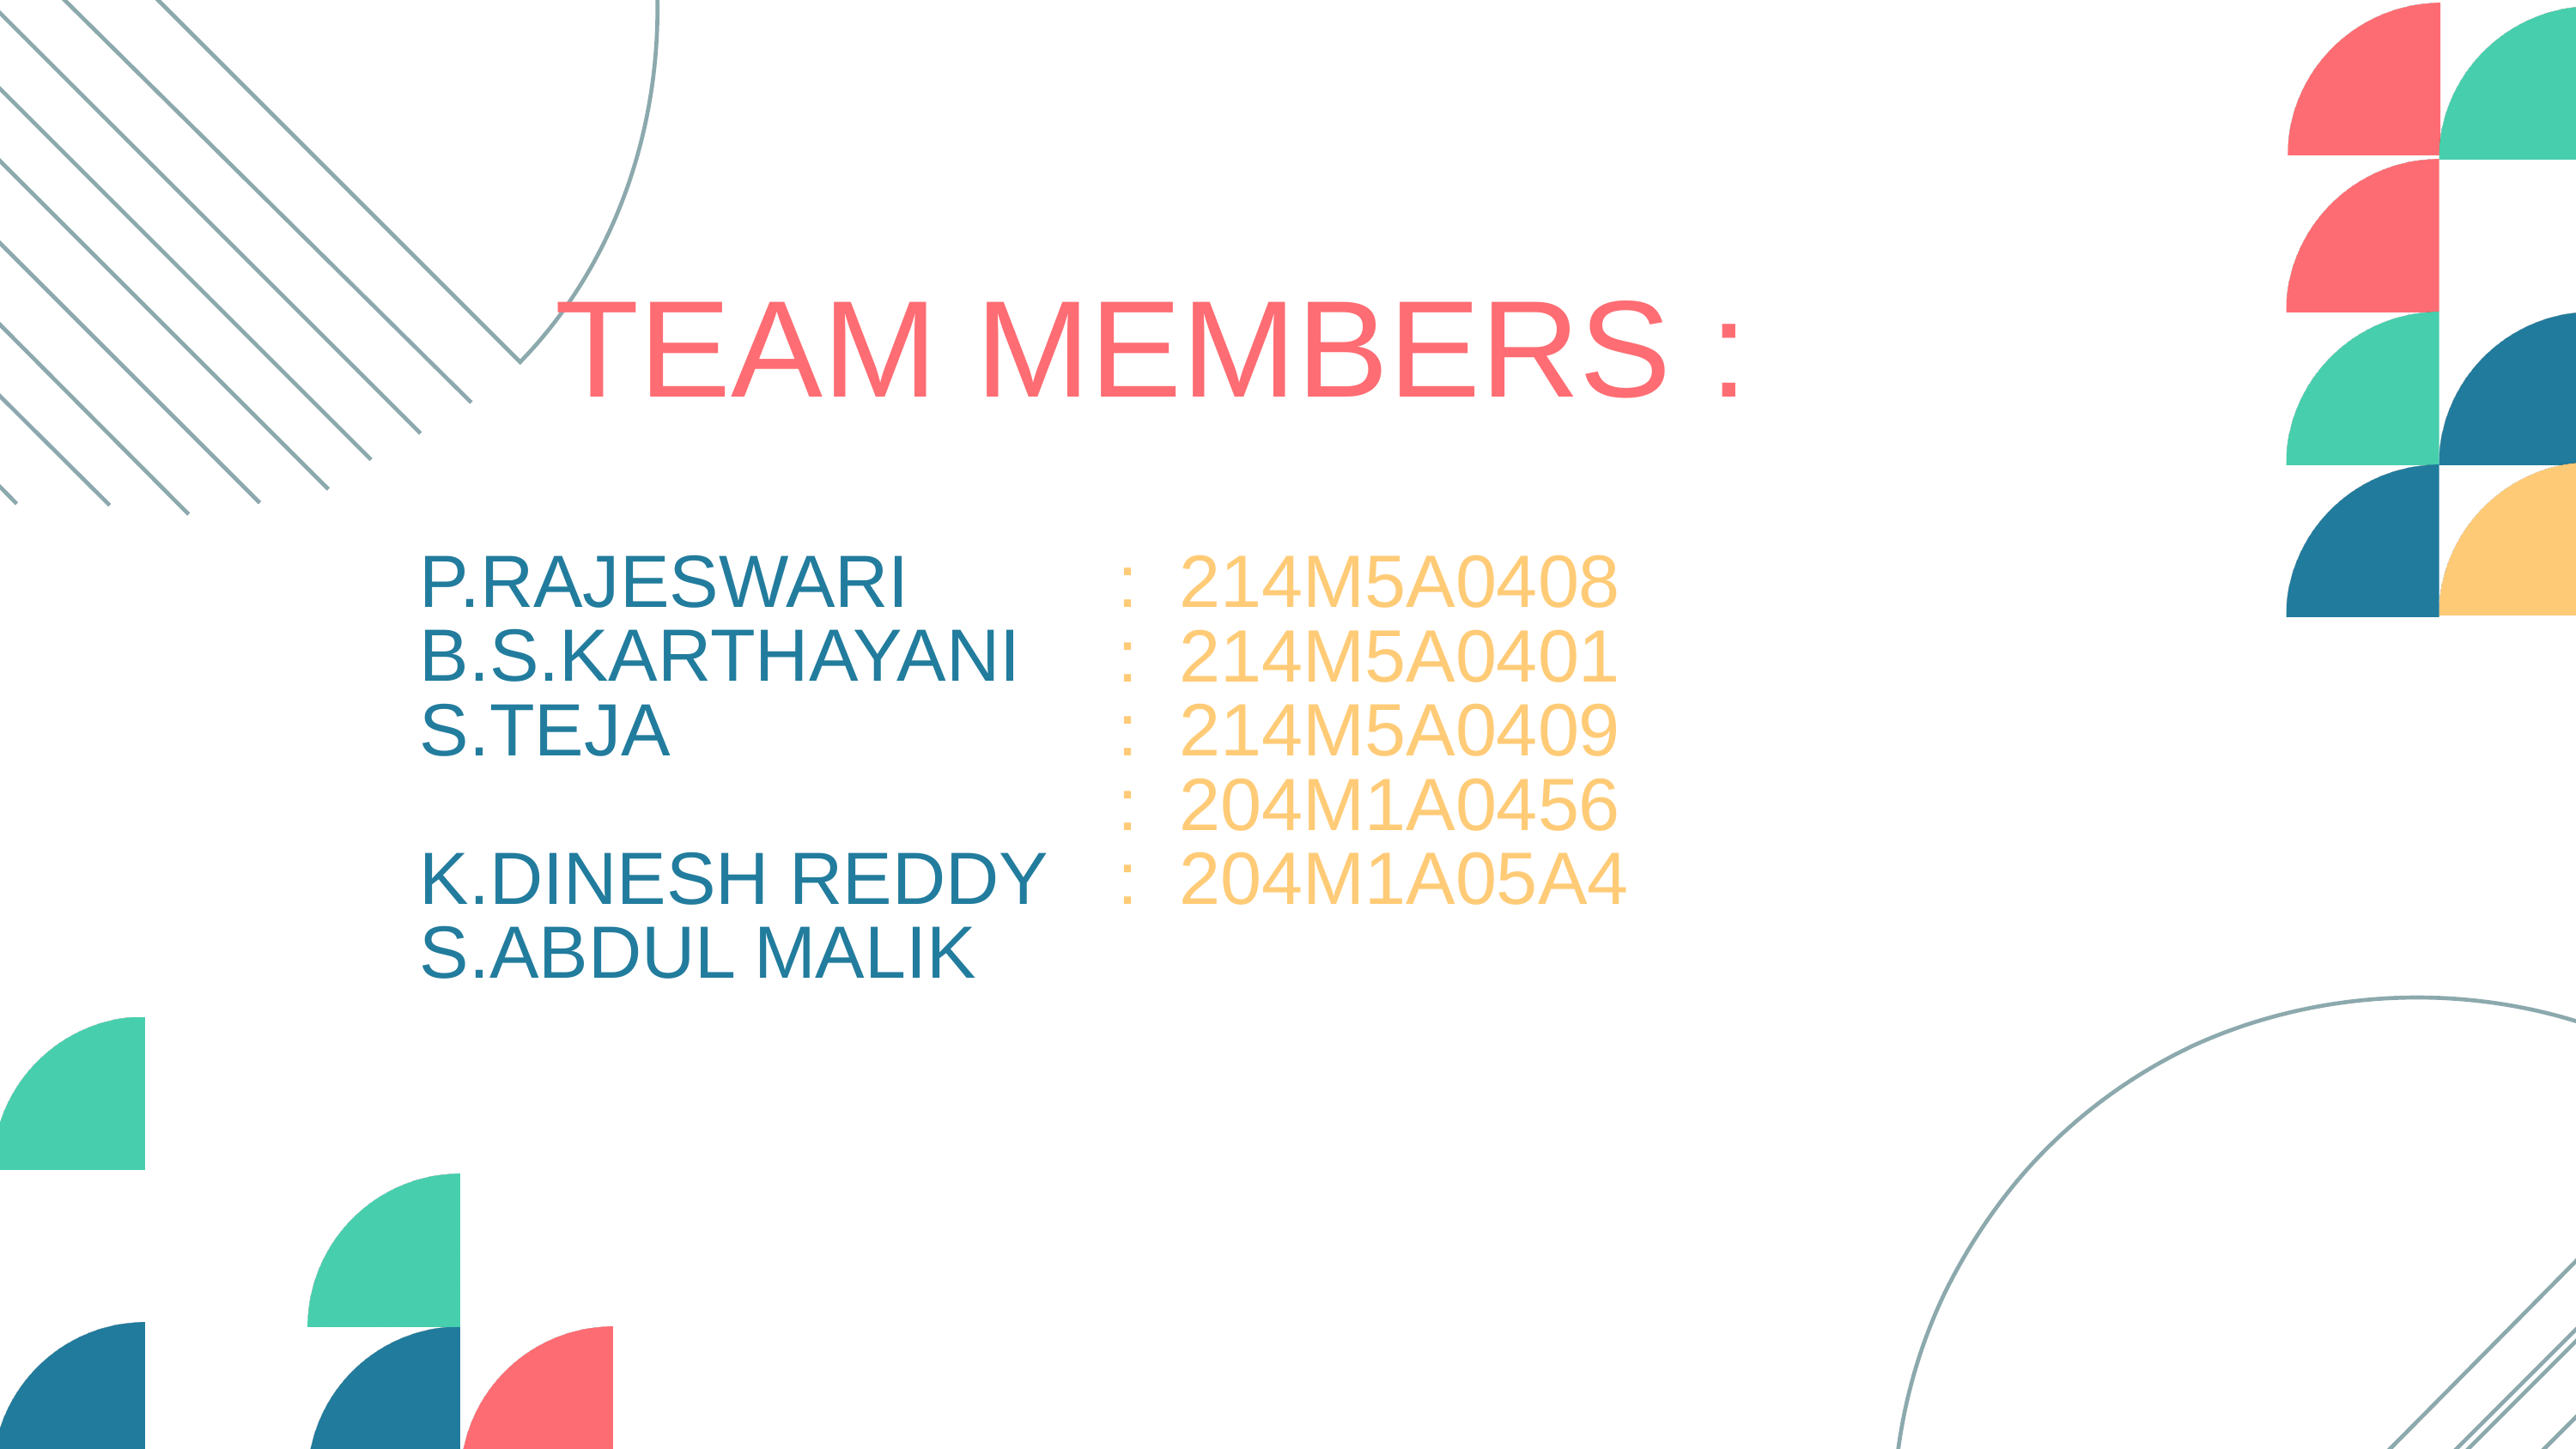

TEAM MEMBERS :

P.RAJESWARI
B.S.KARTHAYANI
S.TEJA
K.DINESH REDDY
S.ABDUL MALIK
:  214M5A0408
:  214M5A0401
:  214M5A0409
:  204M1A0456
:  204M1A05A4